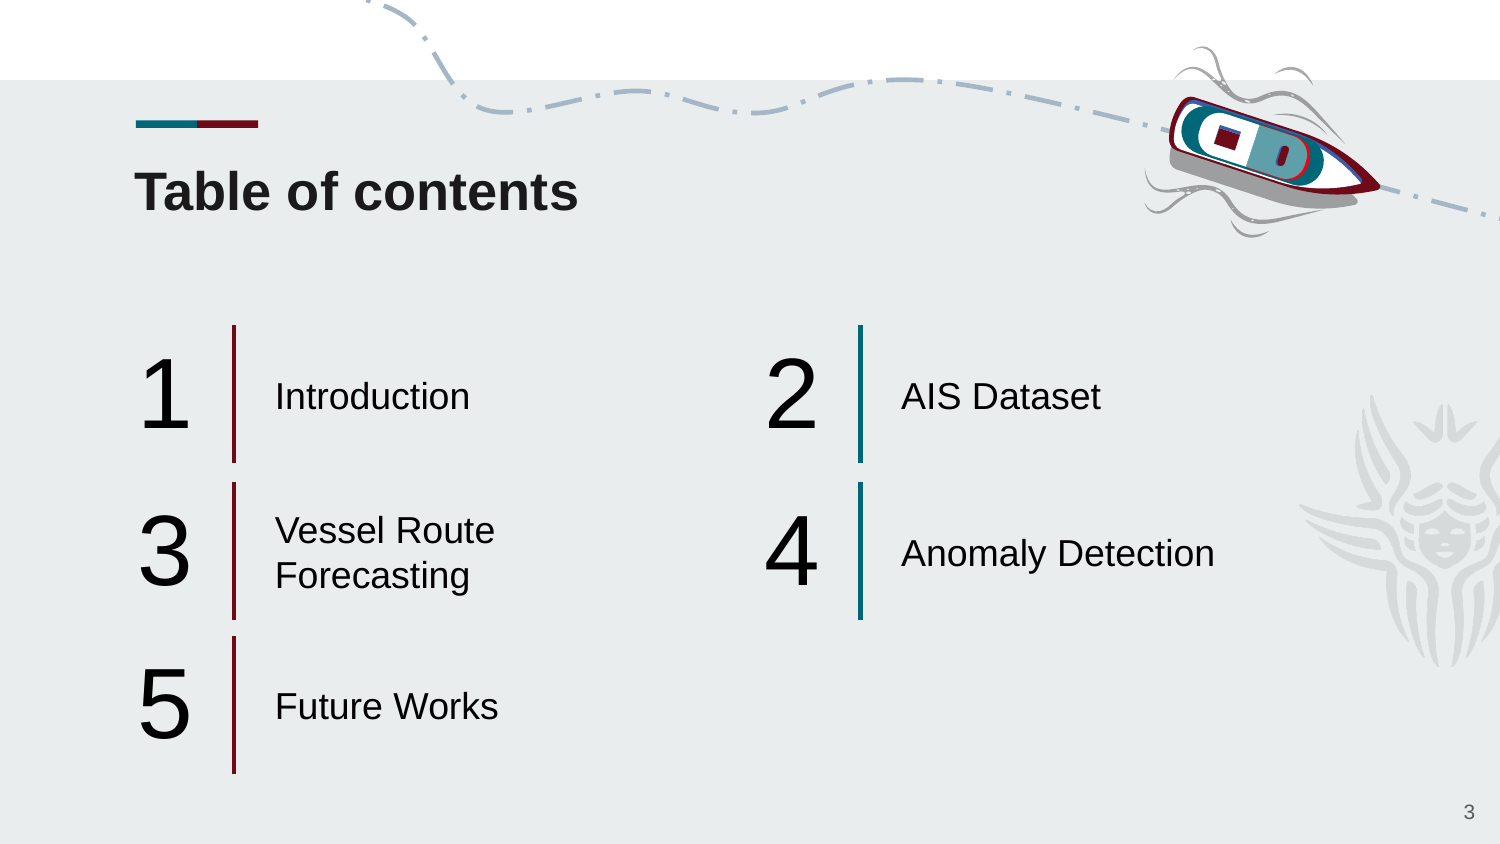

# Table of contents
Introduction
AIS Dataset
Vessel Route Forecasting
Anomaly Detection
Future Works

3